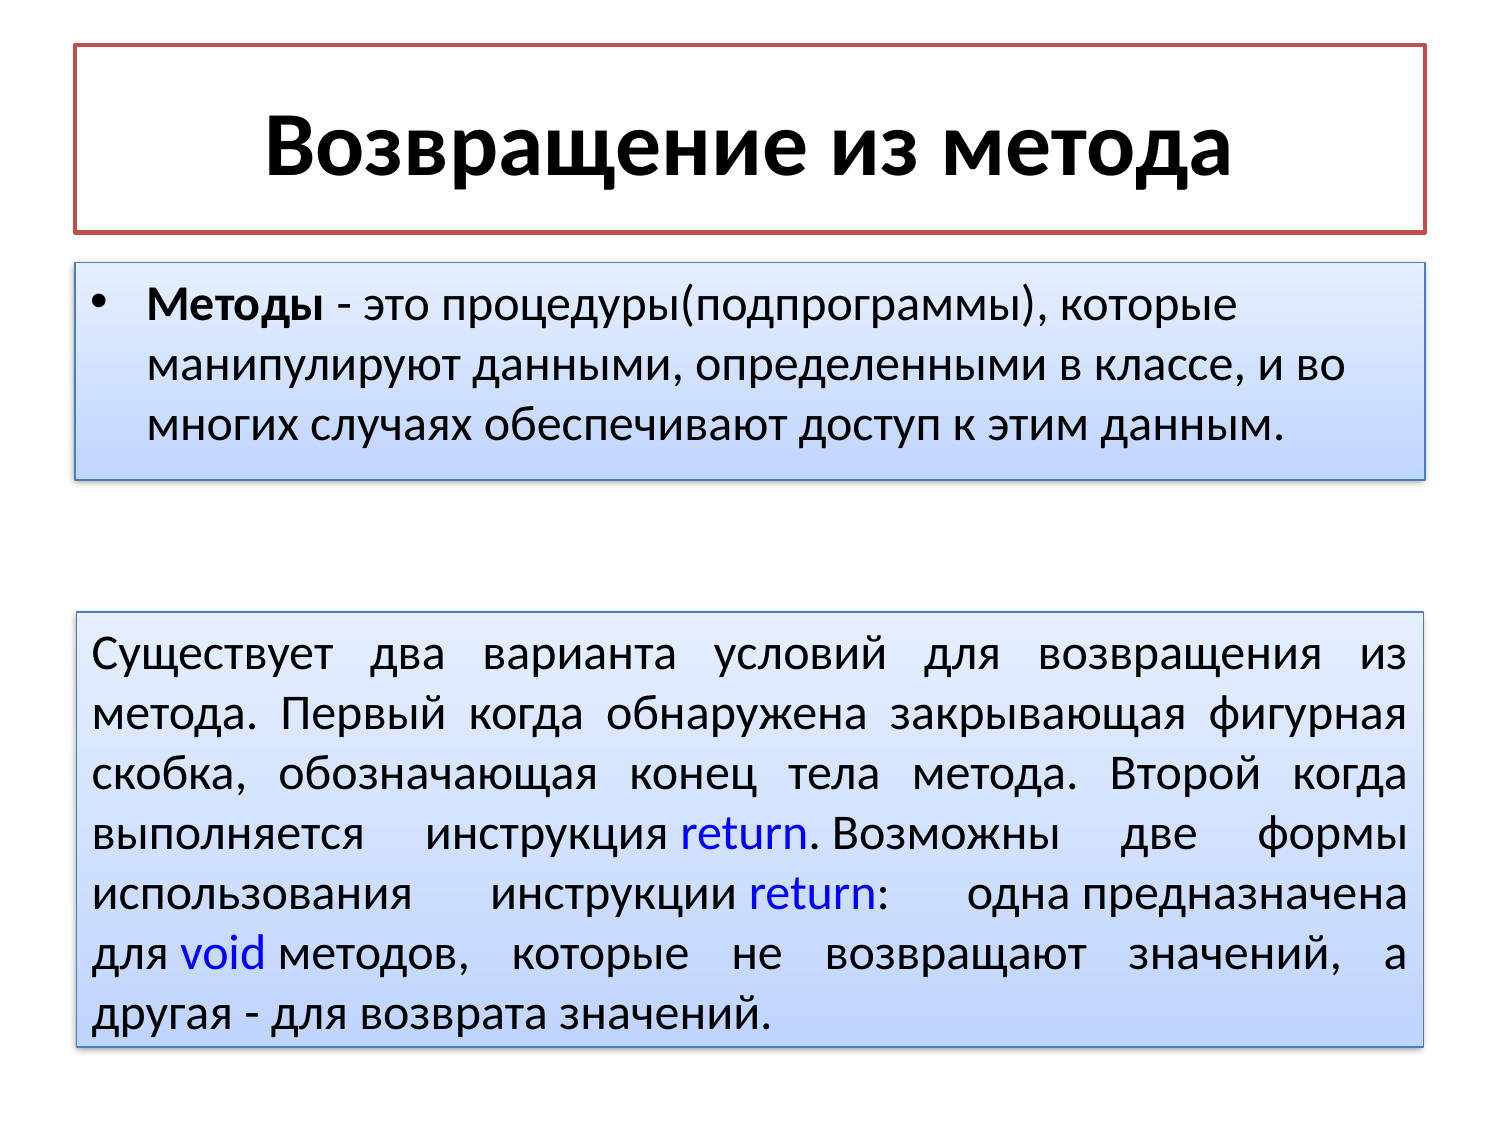

# Возвращение из метода
Методы - это процедуры(подпрограммы), которые манипулируют данными, определенными в классе, и во многих случаях обеспечивают доступ к этим данным.
Существует два варианта условий для возвращения из метода. Первый когда обнаружена закрывающая фигурная скобка, обозначающая конец тела метода. Второй когда выполняется инструкция return. Возможны две формы использования инструкции return: одна предназначена для void методов, которые не возвращают значений, а другая - для возврата значений.